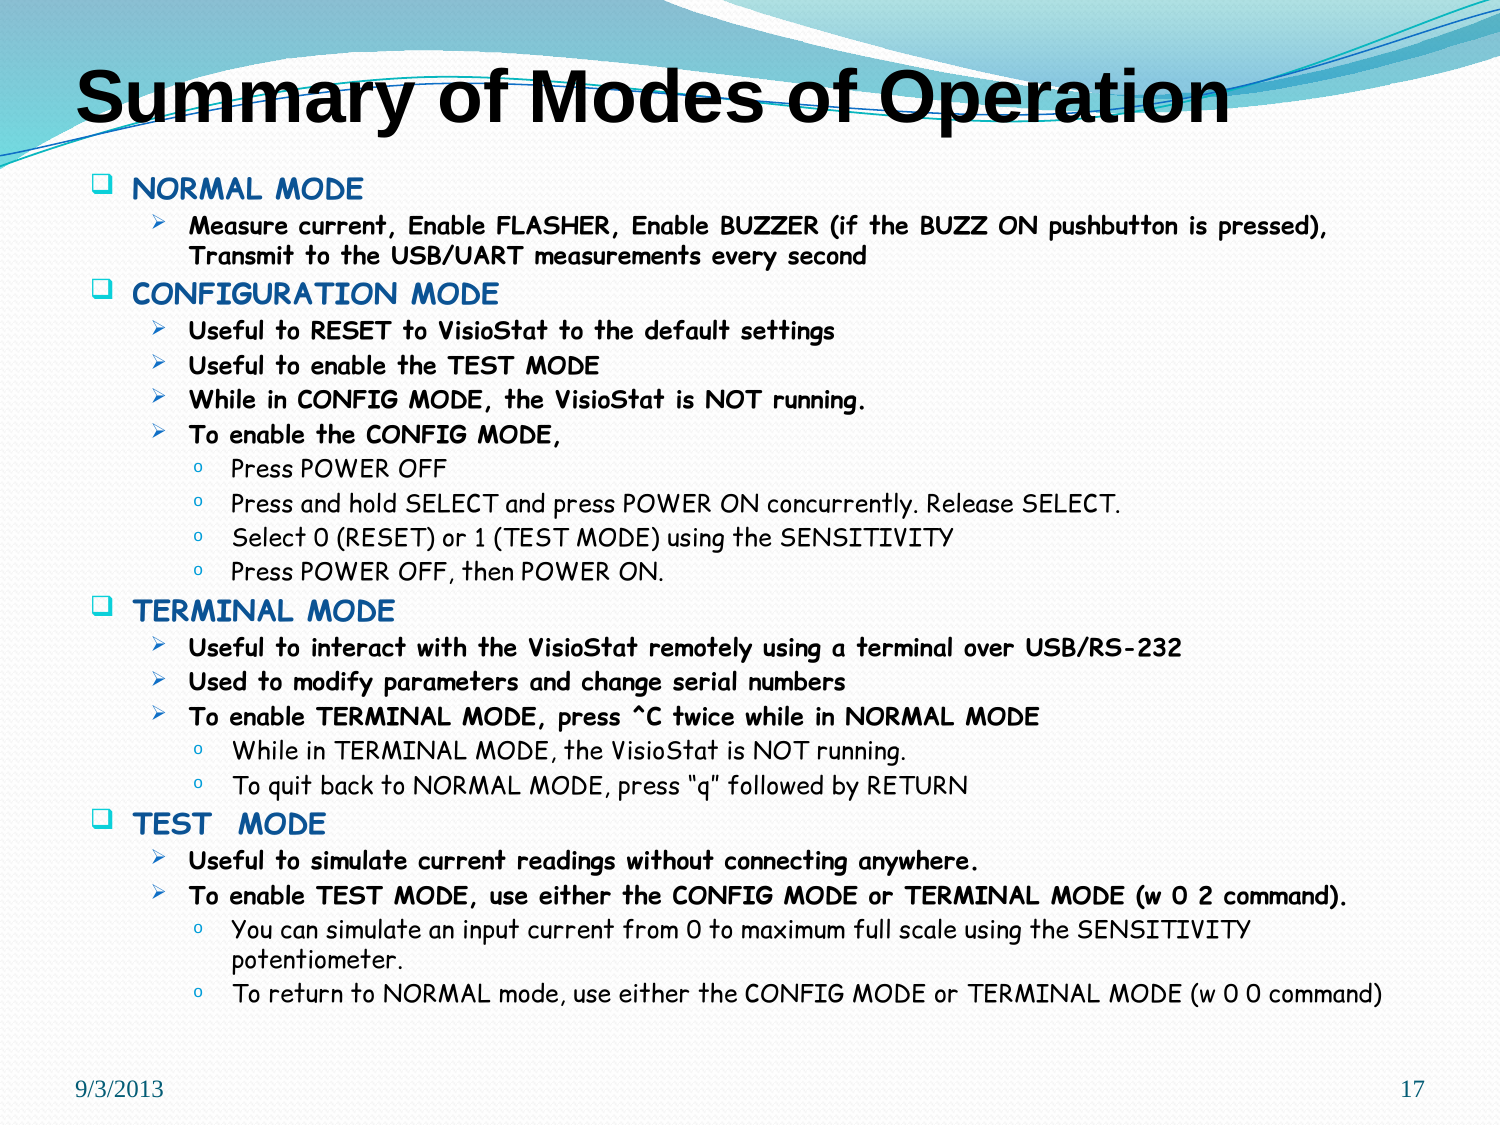

# Summary of Modes of Operation
NORMAL MODE
Measure current, Enable FLASHER, Enable BUZZER (if the BUZZ ON pushbutton is pressed), Transmit to the USB/UART measurements every second
CONFIGURATION MODE
Useful to RESET to VisioStat to the default settings
Useful to enable the TEST MODE
While in CONFIG MODE, the VisioStat is NOT running.
To enable the CONFIG MODE,
Press POWER OFF
Press and hold SELECT and press POWER ON concurrently. Release SELECT.
Select 0 (RESET) or 1 (TEST MODE) using the SENSITIVITY
Press POWER OFF, then POWER ON.
TERMINAL MODE
Useful to interact with the VisioStat remotely using a terminal over USB/RS-232
Used to modify parameters and change serial numbers
To enable TERMINAL MODE, press ^C twice while in NORMAL MODE
While in TERMINAL MODE, the VisioStat is NOT running.
To quit back to NORMAL MODE, press “q” followed by RETURN
TEST  MODE
Useful to simulate current readings without connecting anywhere.
To enable TEST MODE, use either the CONFIG MODE or TERMINAL MODE (w 0 2 command).
You can simulate an input current from 0 to maximum full scale using the SENSITIVITY potentiometer.
To return to NORMAL mode, use either the CONFIG MODE or TERMINAL MODE (w 0 0 command)

9/3/2013
17